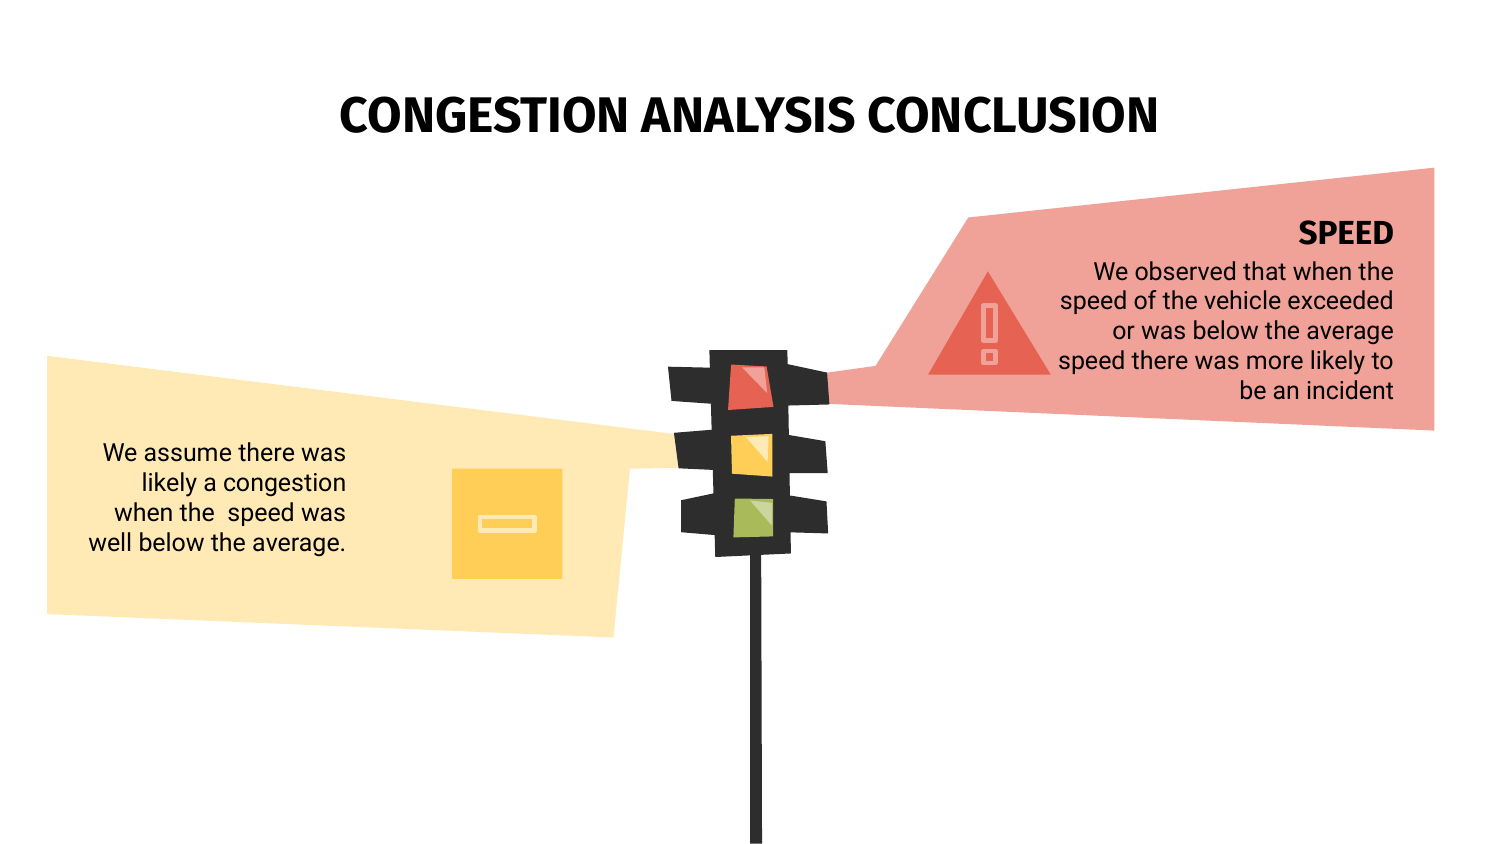

# CONGESTION ANALYSIS CONCLUSION

SPEED
We observed that when the speed of the vehicle exceeded or was below the average speed there was more likely to be an incident

We assume there was likely a congestion when the  speed was well below the average.